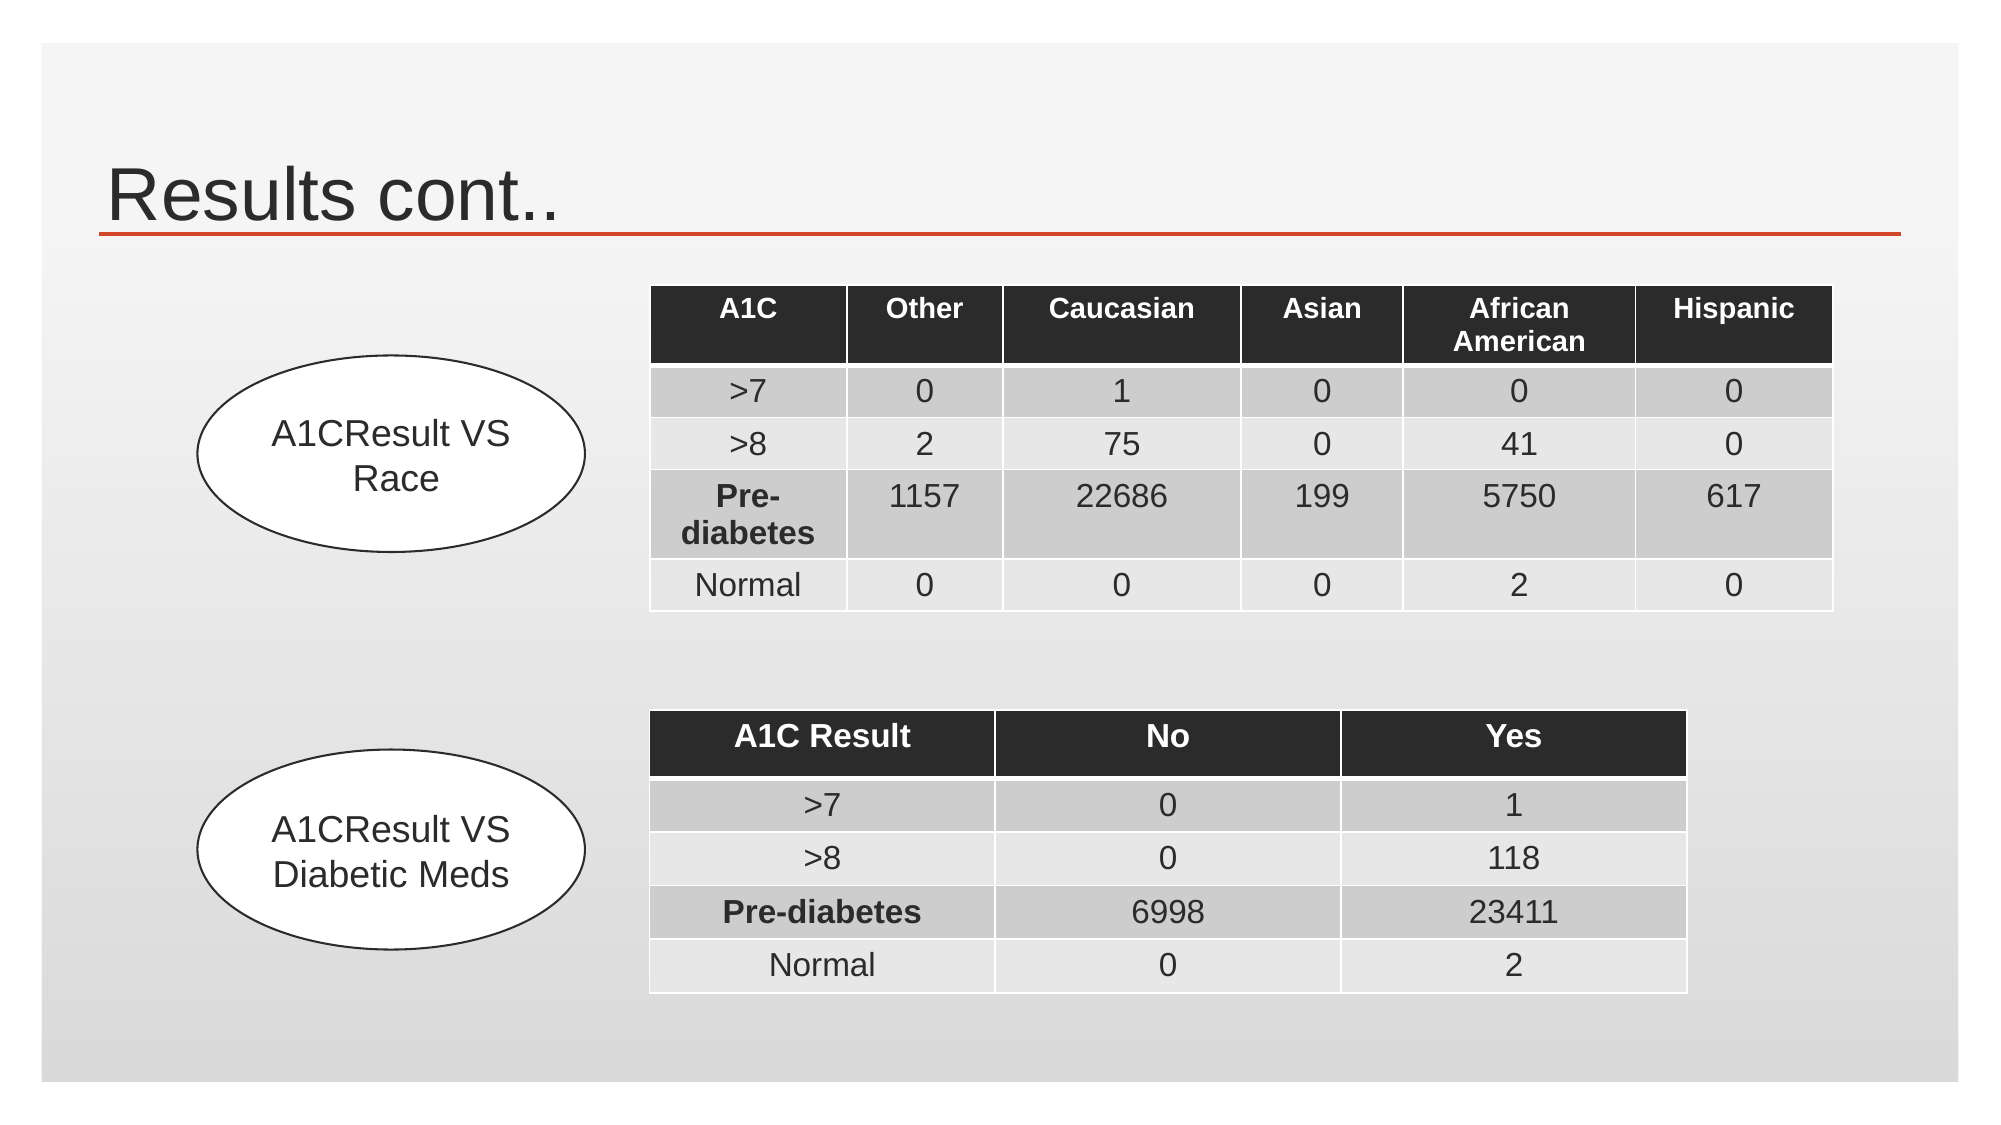

Results cont..
| A1C | Other | Caucasian | Asian | African American | Hispanic |
| --- | --- | --- | --- | --- | --- |
| >7 | 0 | 1 | 0 | 0 | 0 |
| >8 | 2 | 75 | 0 | 41 | 0 |
| Pre-diabetes | 1157 | 22686 | 199 | 5750 | 617 |
| Normal | 0 | 0 | 0 | 2 | 0 |
A1CResult VS  Race
| A1C Result | No | Yes |
| --- | --- | --- |
| >7 | 0 | 1 |
| >8 | 0 | 118 |
| Pre-diabetes | 6998 | 23411 |
| Normal | 0 | 2 |
A1CResult VS Diabetic Meds